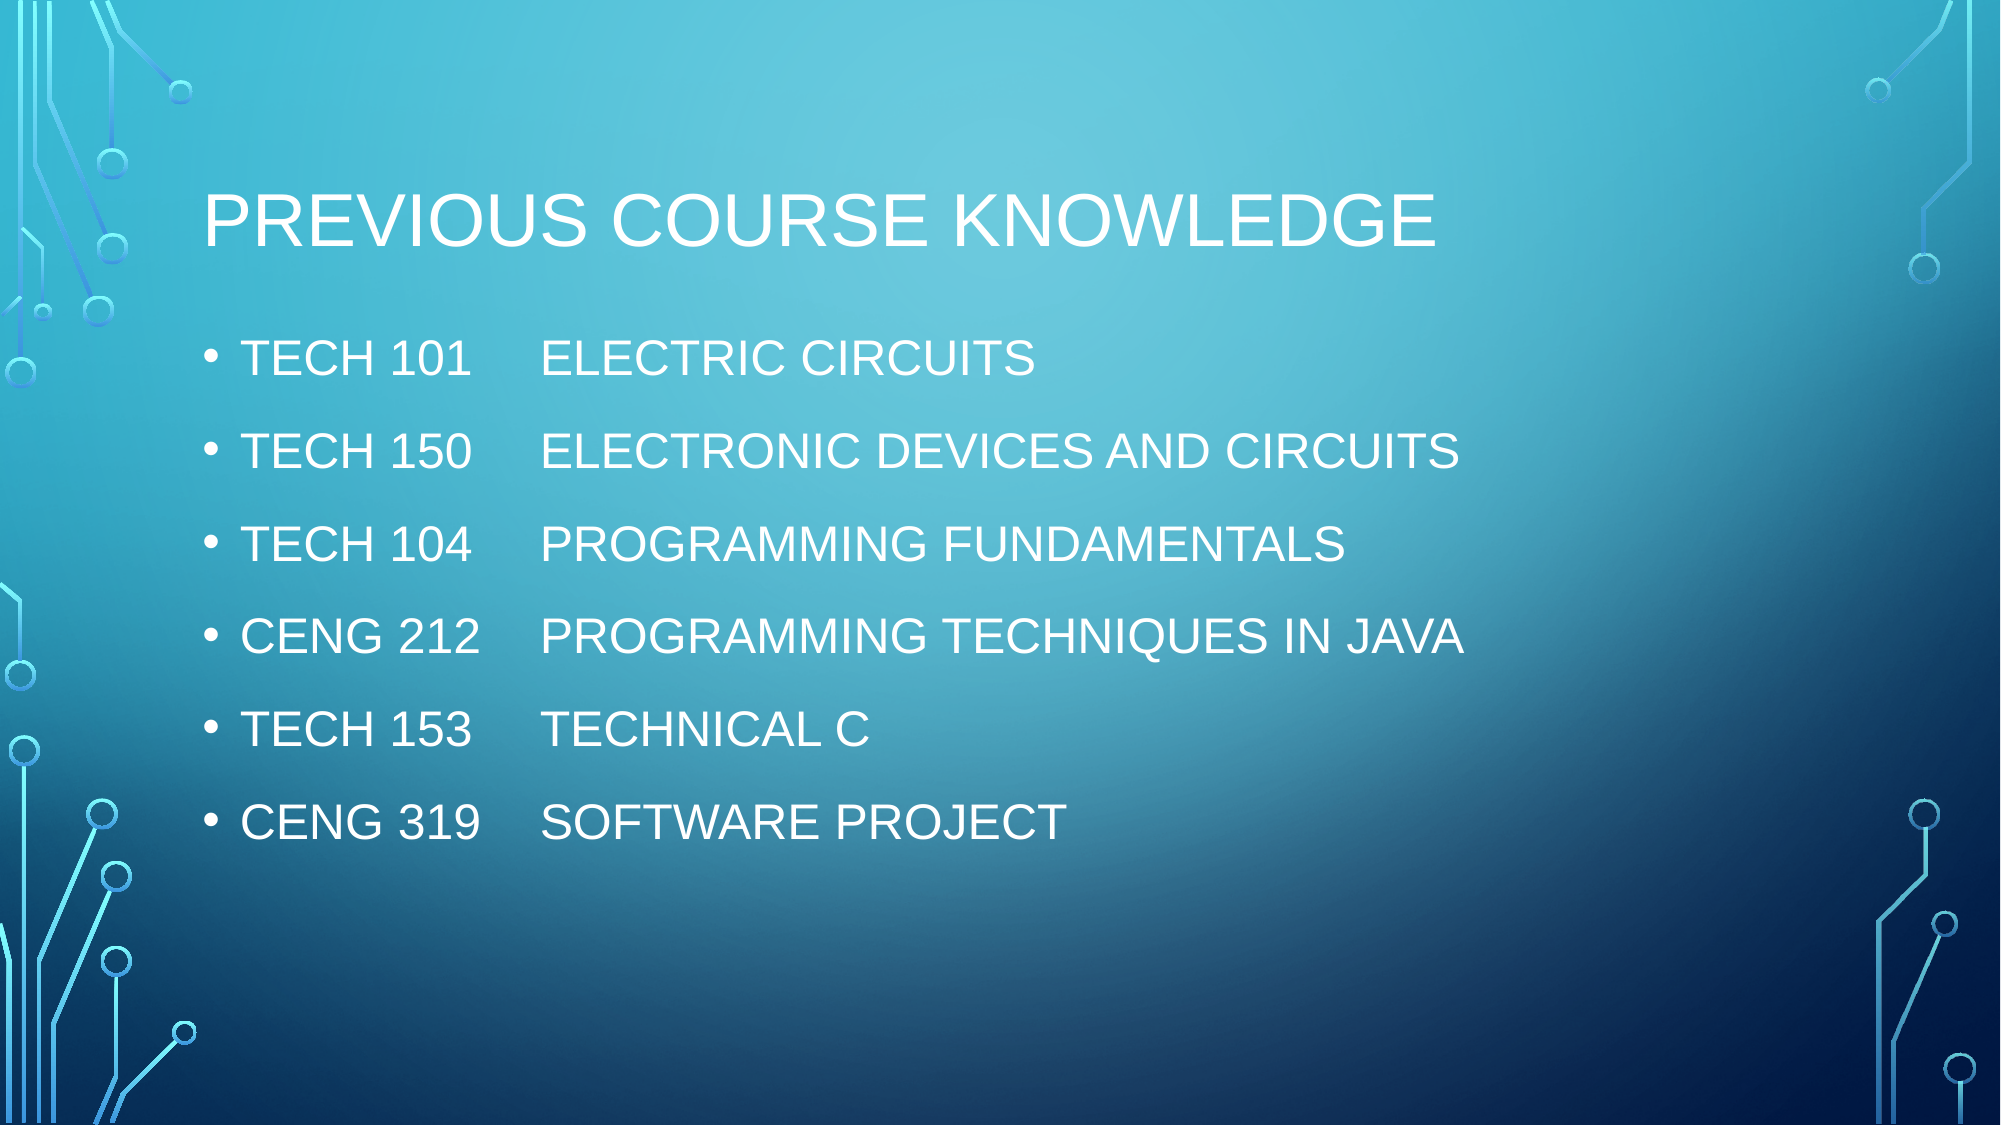

# PREVIOUS COURSE KNOWLEDGE
TECH 101	ELECTRIC CIRCUITS
TECH 150	ELECTRONIC DEVICES AND CIRCUITS
TECH 104	PROGRAMMING FUNDAMENTALS
CENG 212	PROGRAMMING TECHNIQUES IN JAVA
TECH 153	TECHNICAL C
CENG 319 	SOFTWARE PROJECT